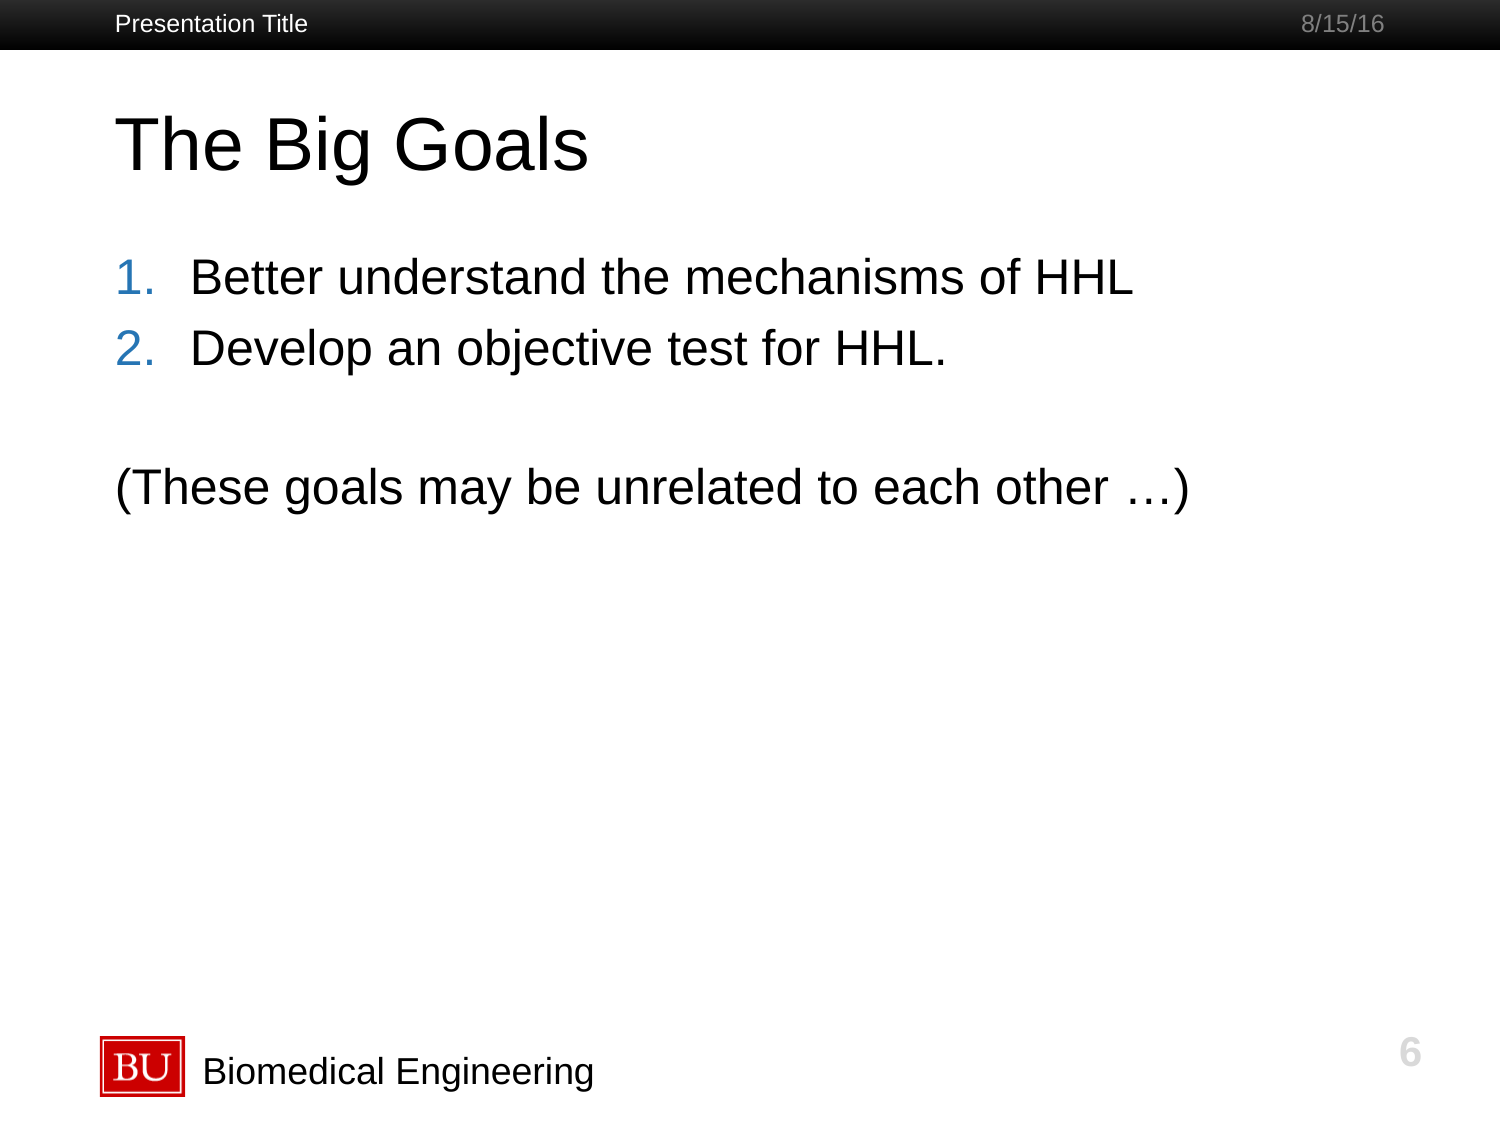

Presentation Title
8/15/16
# The Big Goals
Better understand the mechanisms of HHL
Develop an objective test for HHL.

(These goals may be unrelated to each other …)
6